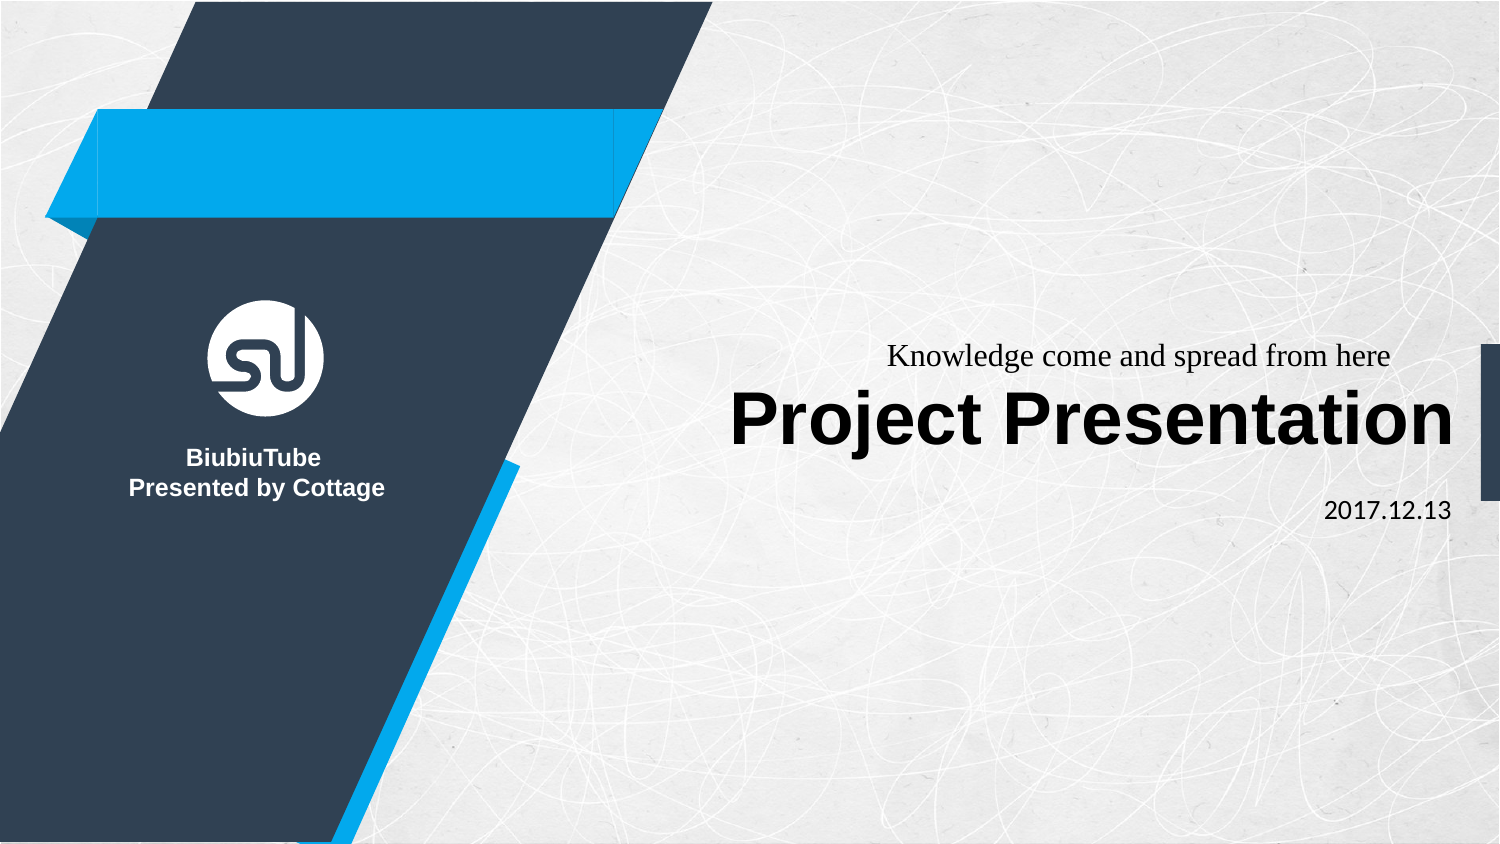

Knowledge come and spread from here

Project Presentation
BiubiuTube
Presented by Cottage
2017.12.13